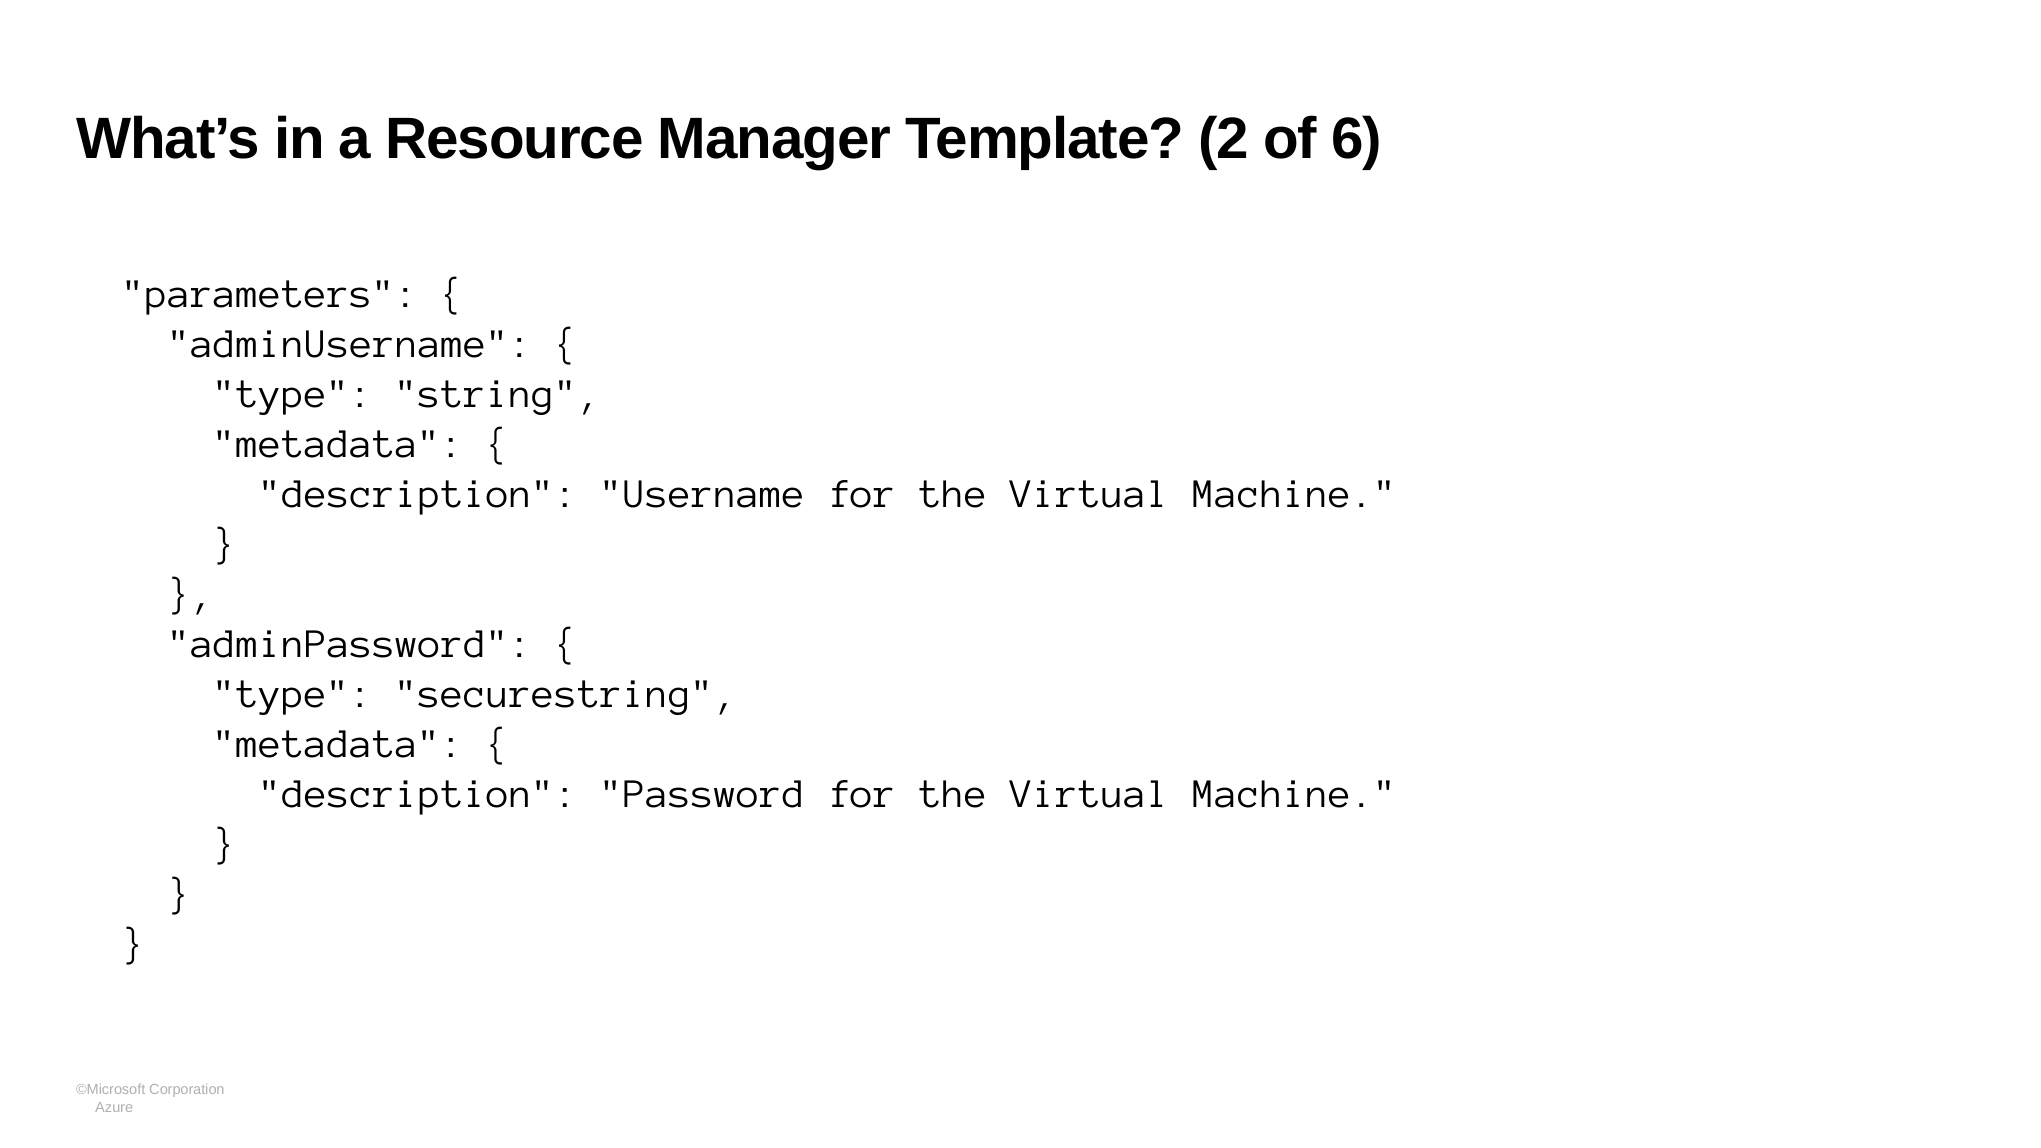

# What’s in a Resource Manager Template? (2 of 6)
"parameters": {
  "adminUsername": {
    "type": "string",
    "metadata": {
      "description": "Username for the Virtual Machine."
    }
  },
  "adminPassword": {
    "type": "securestring",
    "metadata": {
      "description": "Password for the Virtual Machine."
    }
  }
}